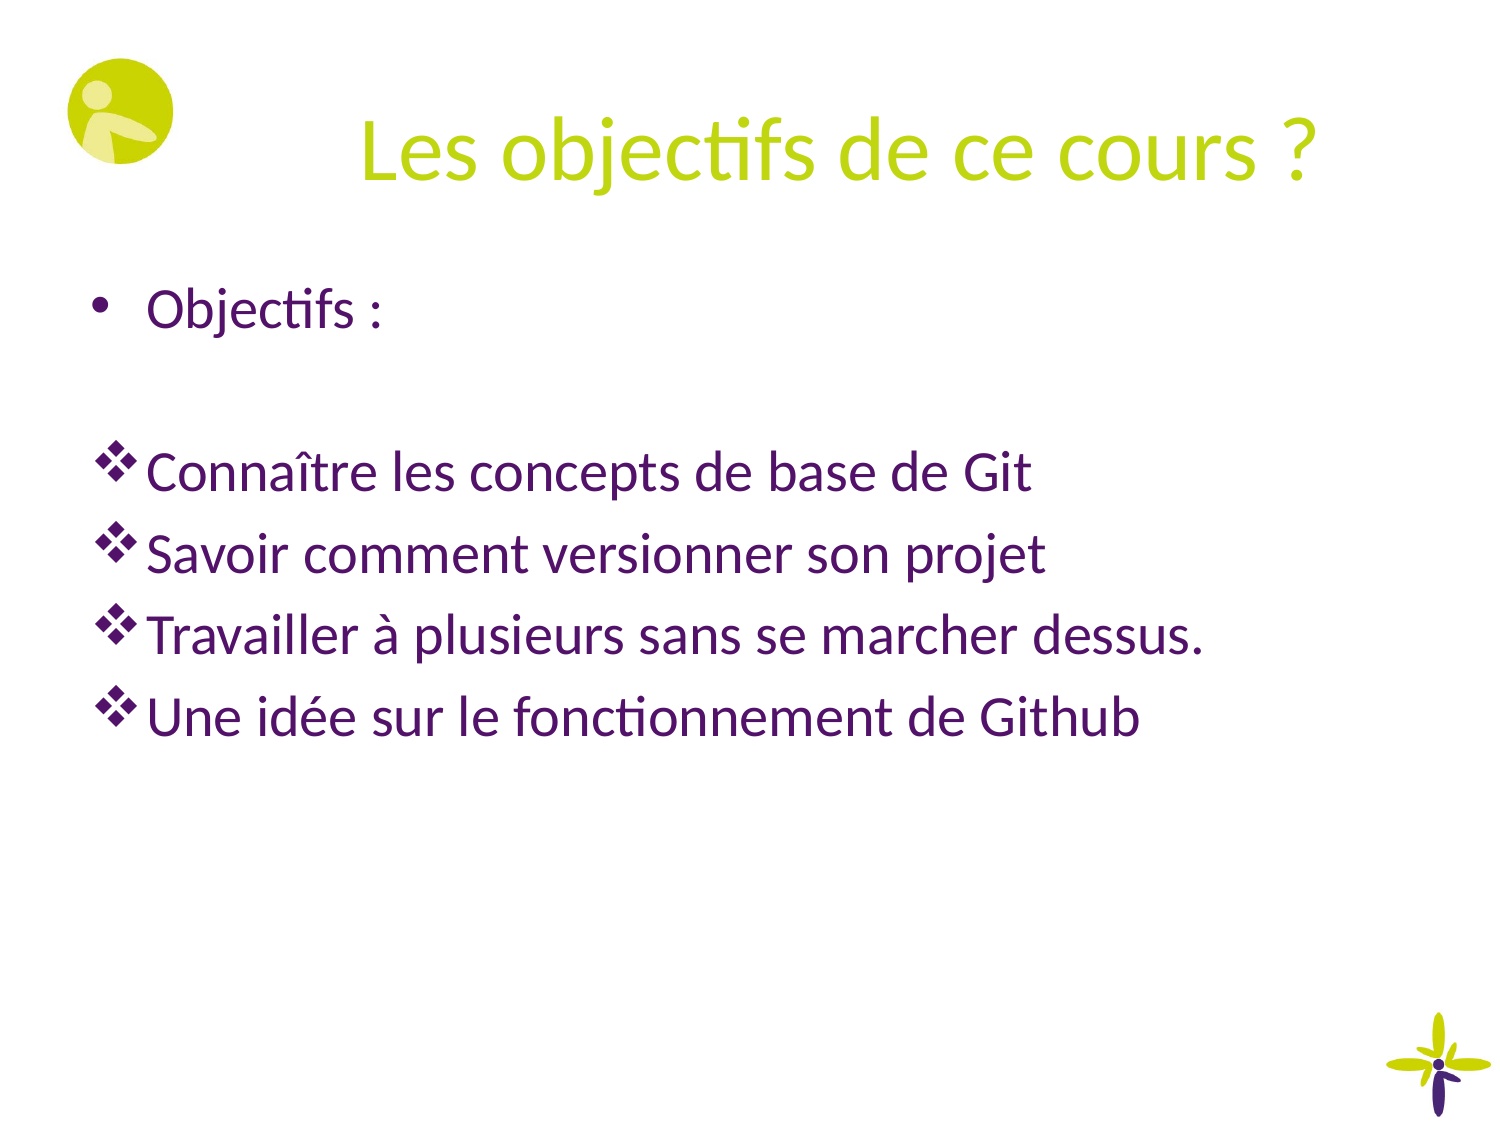

# Les objectifs de ce cours ?
Objectifs :

Connaître les concepts de base de Git
Savoir comment versionner son projet
Travailler à plusieurs sans se marcher dessus.
Une idée sur le fonctionnement de Github